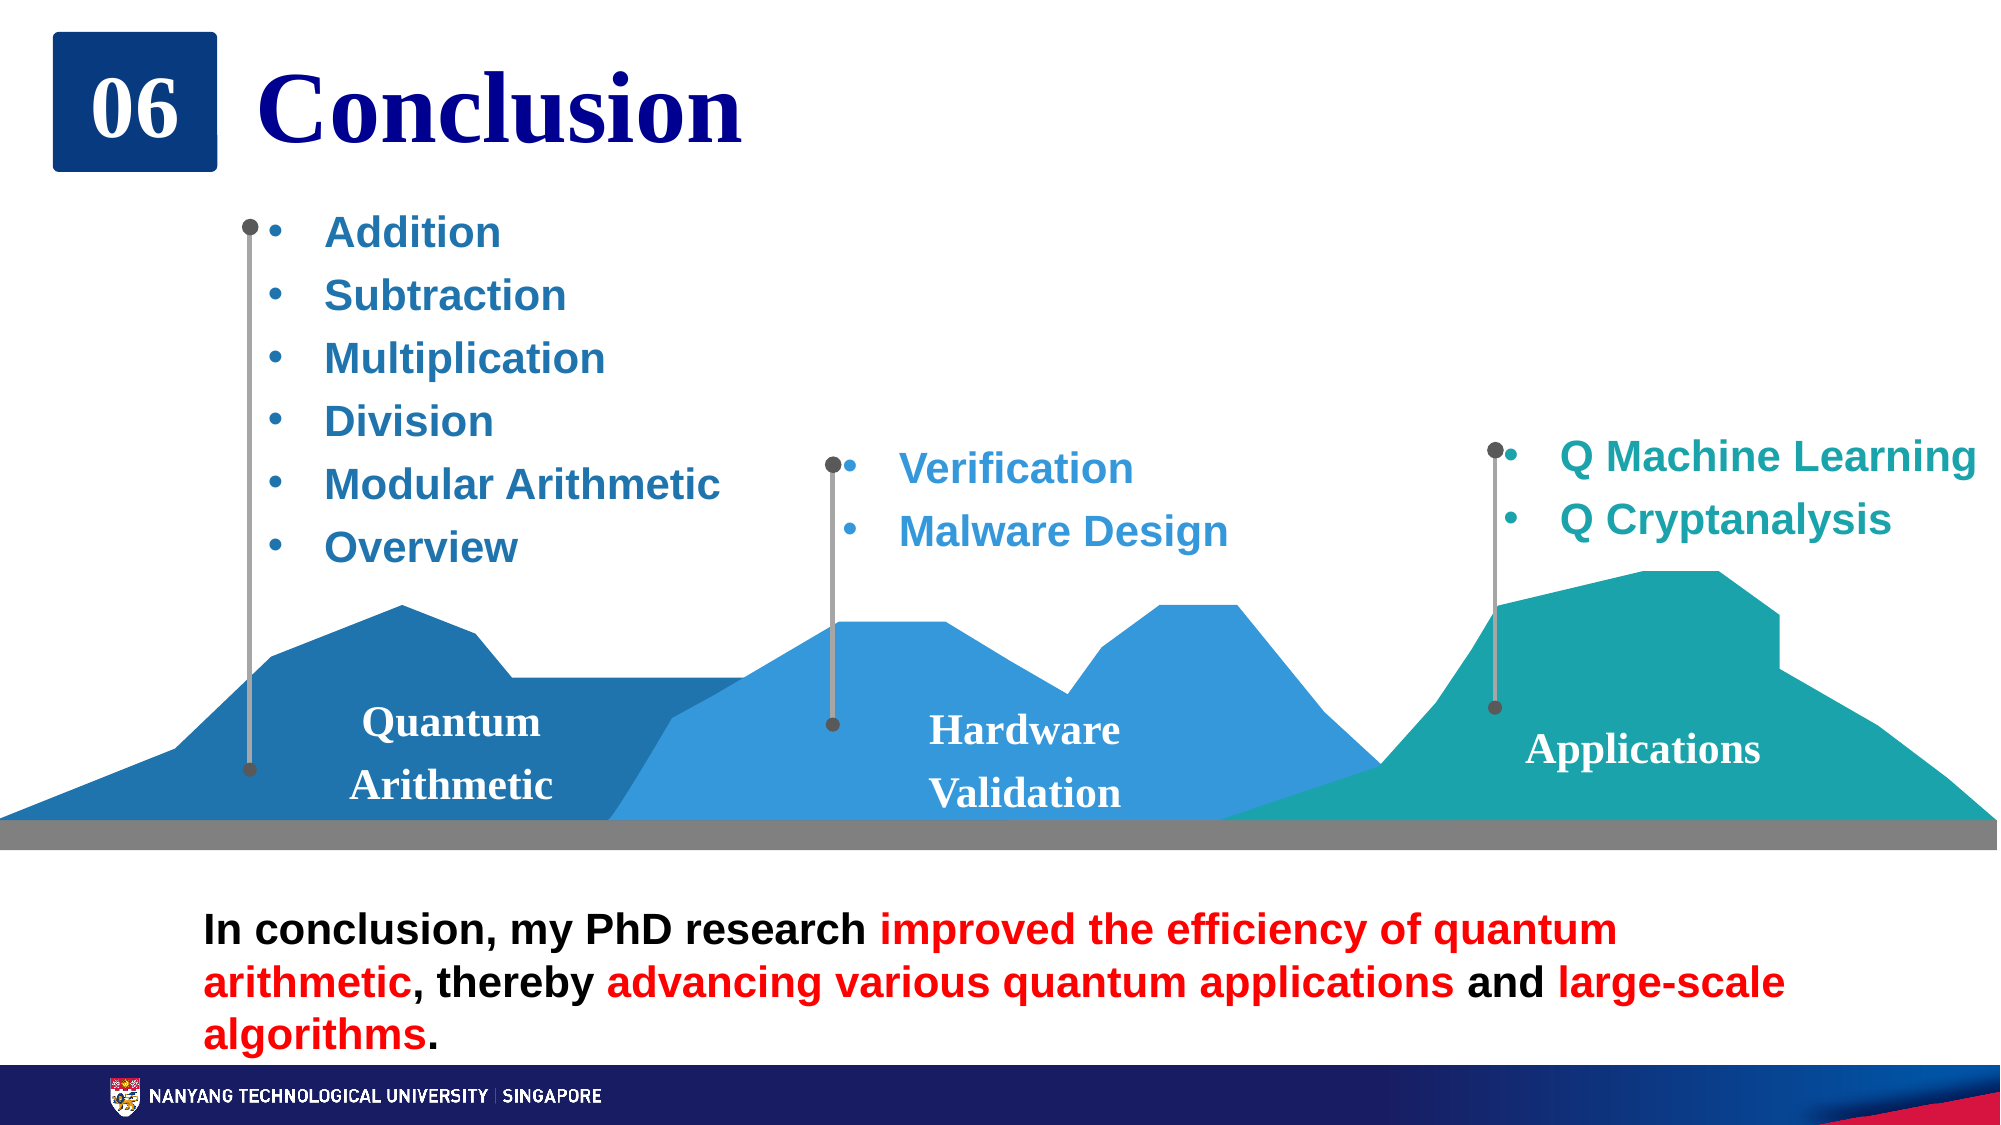

06
Conclusion
Addition
Subtraction
Multiplication
Division
Modular Arithmetic
Overview

Q Machine Learning
Q Cryptanalysis
Verification
Malware Design

Quantum Arithmetic
Hardware Validation

Applications

In conclusion, my PhD research improved the efficiency of quantum arithmetic, thereby advancing various quantum applications and large-scale algorithms.